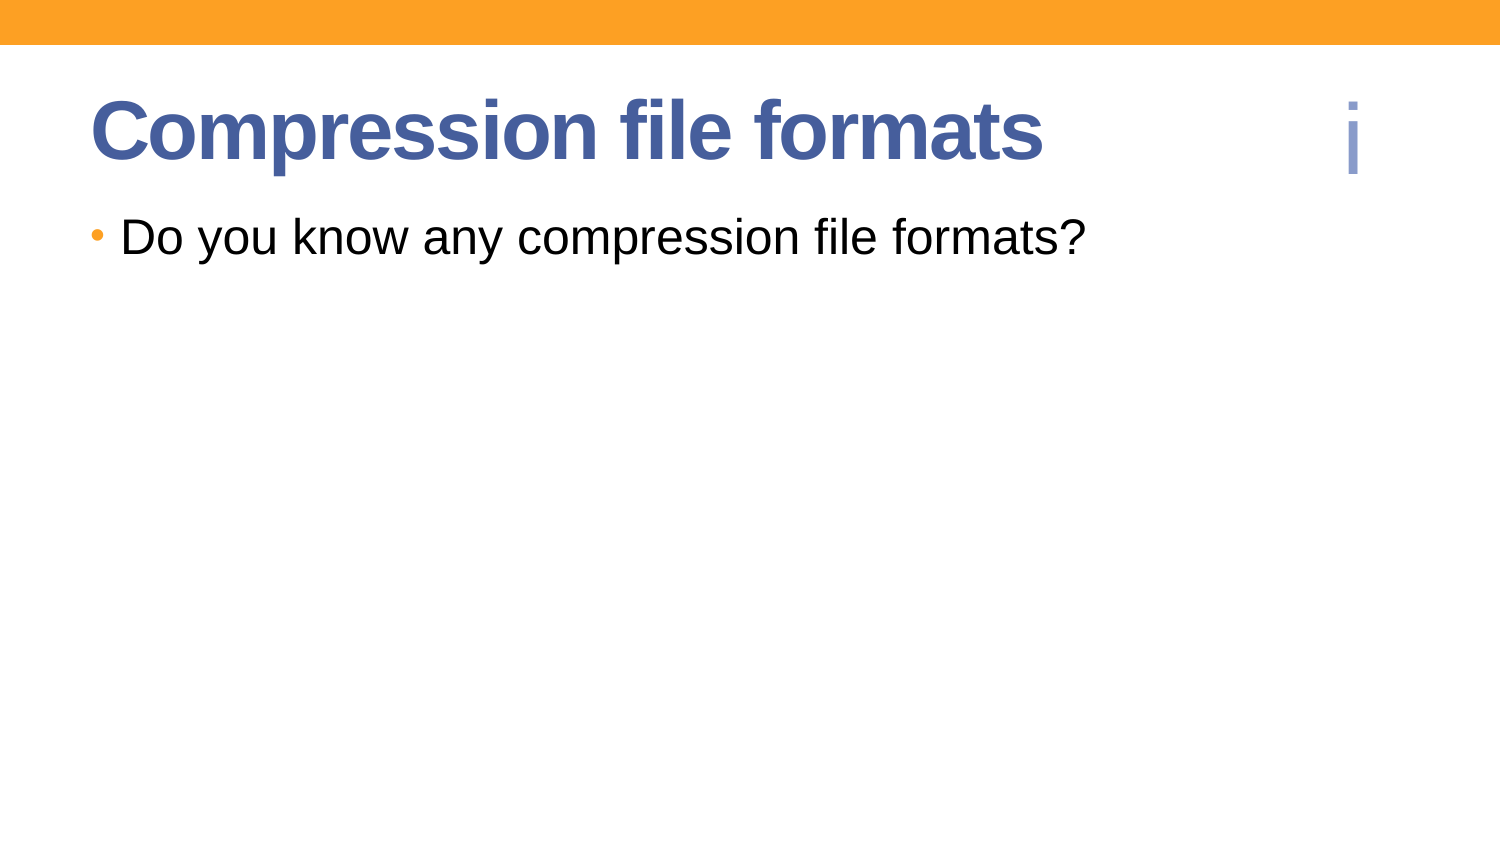

# Compression file formats
Do you know any compression file formats?